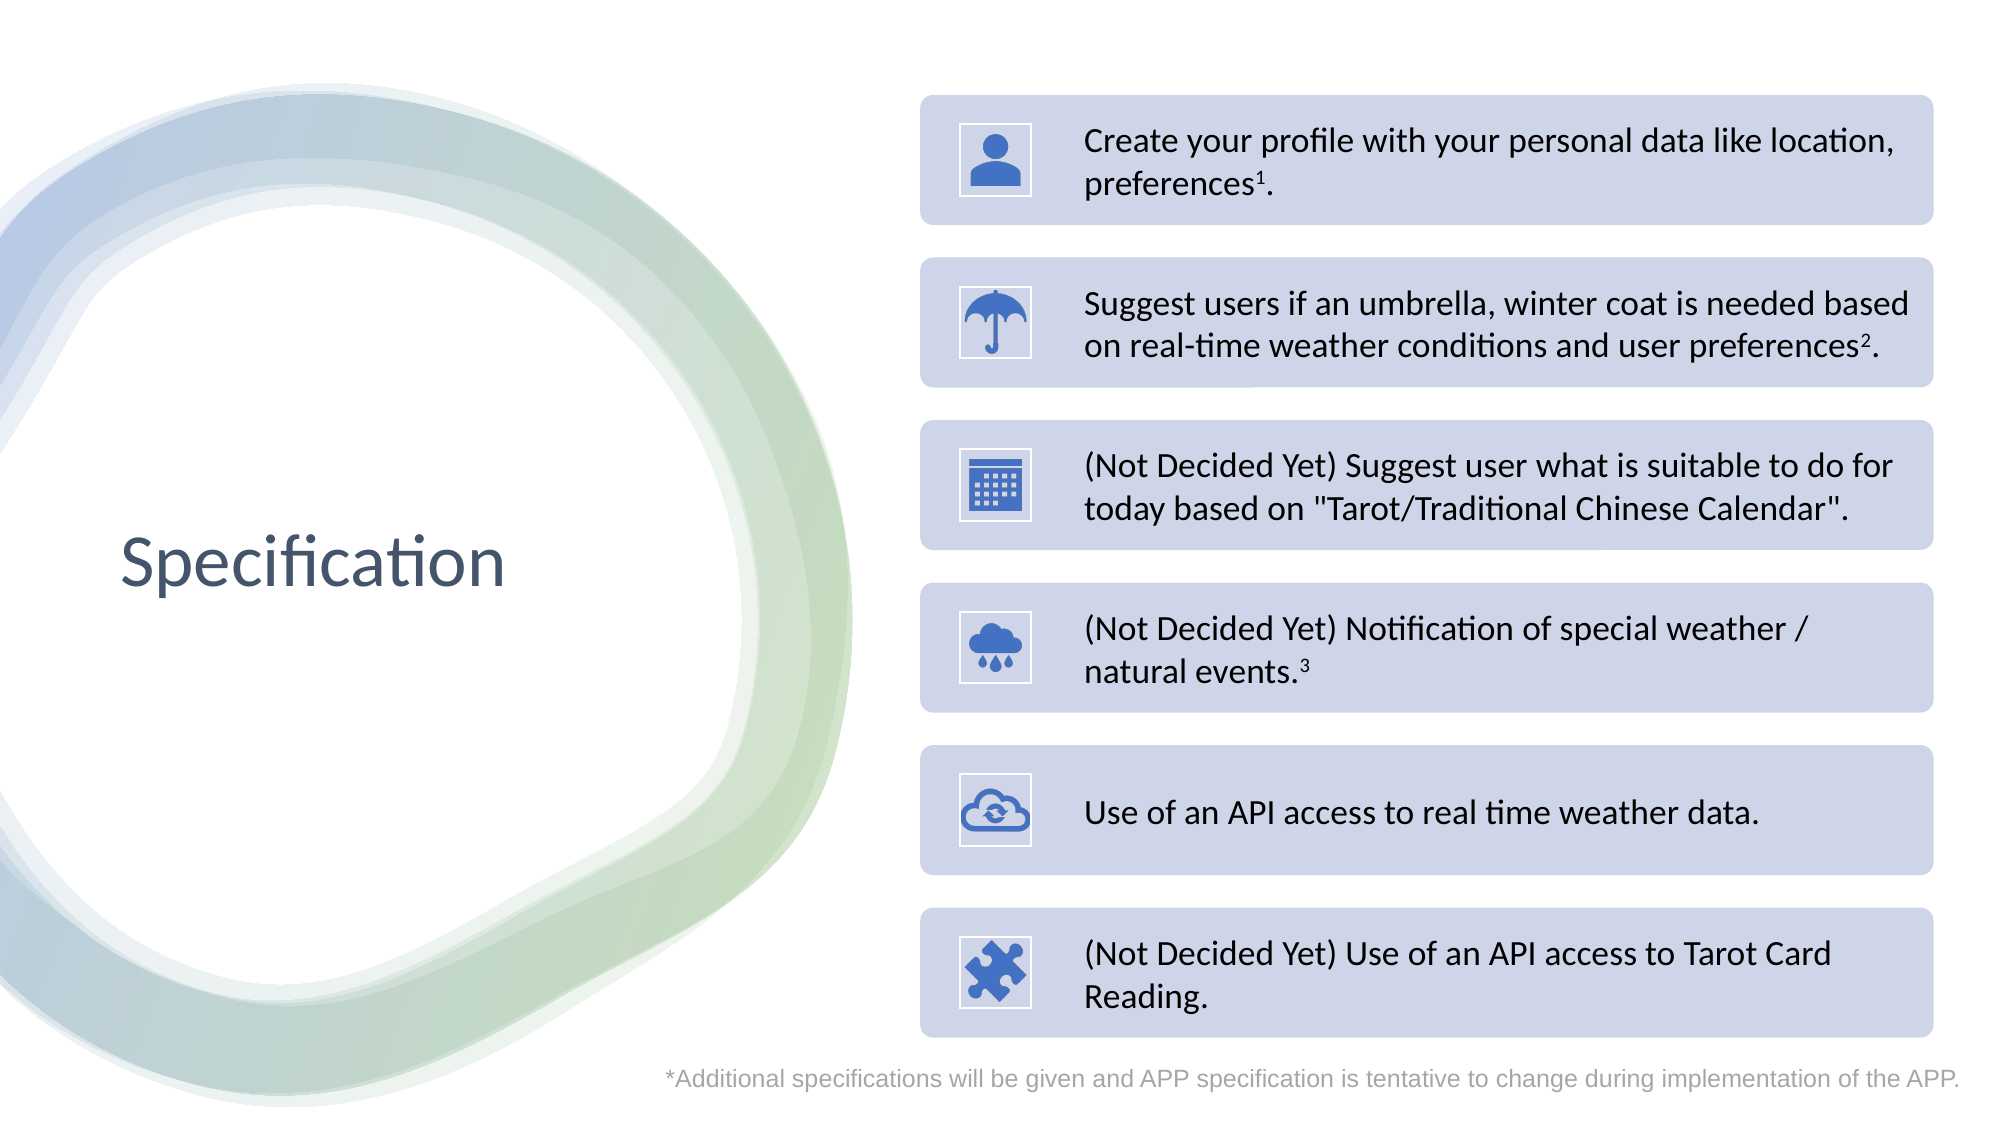

Create your profile with your personal data like location, preferences1.
Suggest users if an umbrella, winter coat is needed based on real-time weather conditions and user preferences2.
(Not Decided Yet) Suggest user what is suitable to do for today based on "Tarot/Traditional Chinese Calendar".
(Not Decided Yet) Notification of special weather / natural events.3
Use of an API access to real time weather data.
(Not Decided Yet) Use of an API access to Tarot Card Reading.
# Specification
*Additional specifications will be given and APP specification is tentative to change during implementation of the APP.